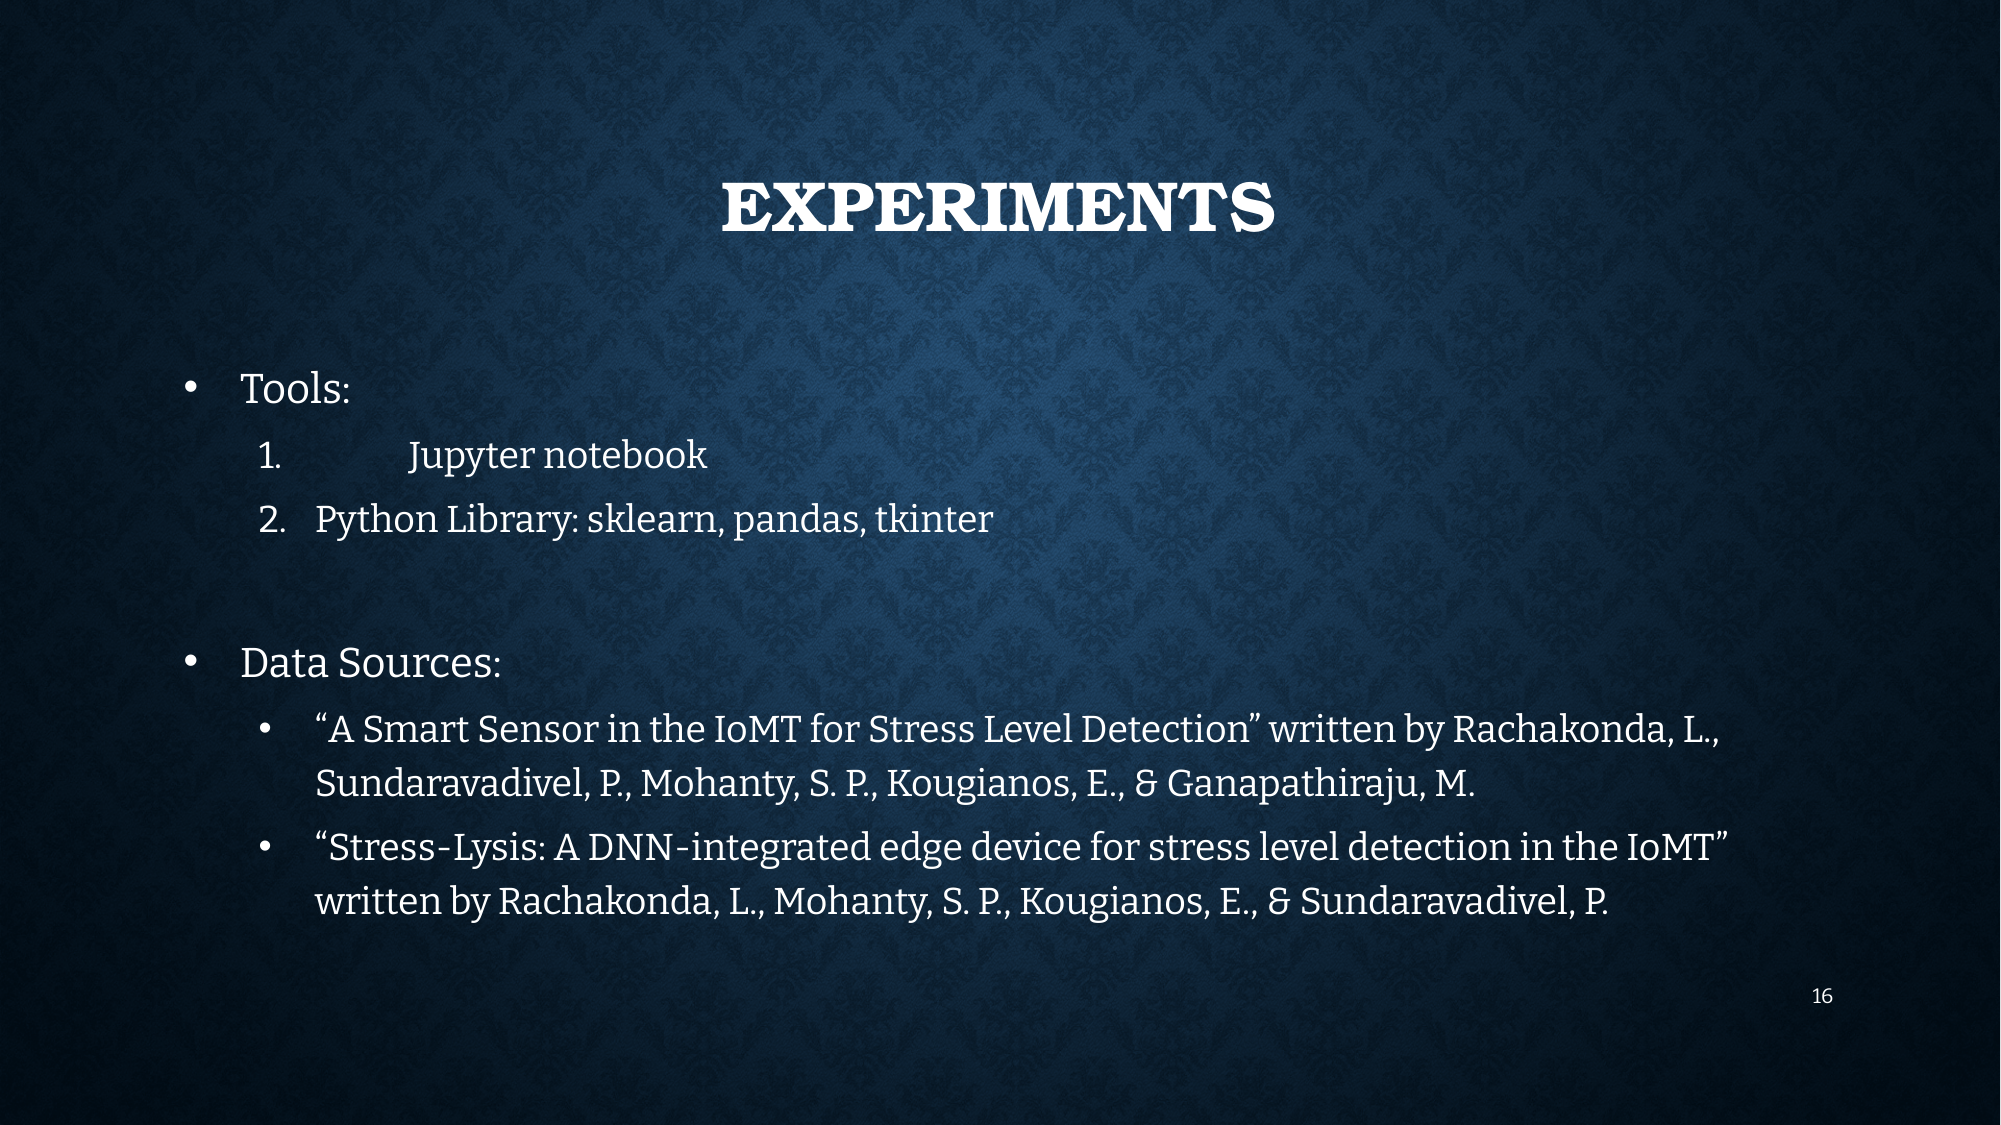

# EXPERIMENTS
Tools:
1.	Jupyter notebook
Python Library: sklearn, pandas, tkinter

Data Sources:
“A Smart Sensor in the IoMT for Stress Level Detection” written by Rachakonda, L., Sundaravadivel, P., Mohanty, S. P., Kougianos, E., & Ganapathiraju, M.
“Stress-Lysis: A DNN-integrated edge device for stress level detection in the IoMT” written by Rachakonda, L., Mohanty, S. P., Kougianos, E., & Sundaravadivel, P.
16